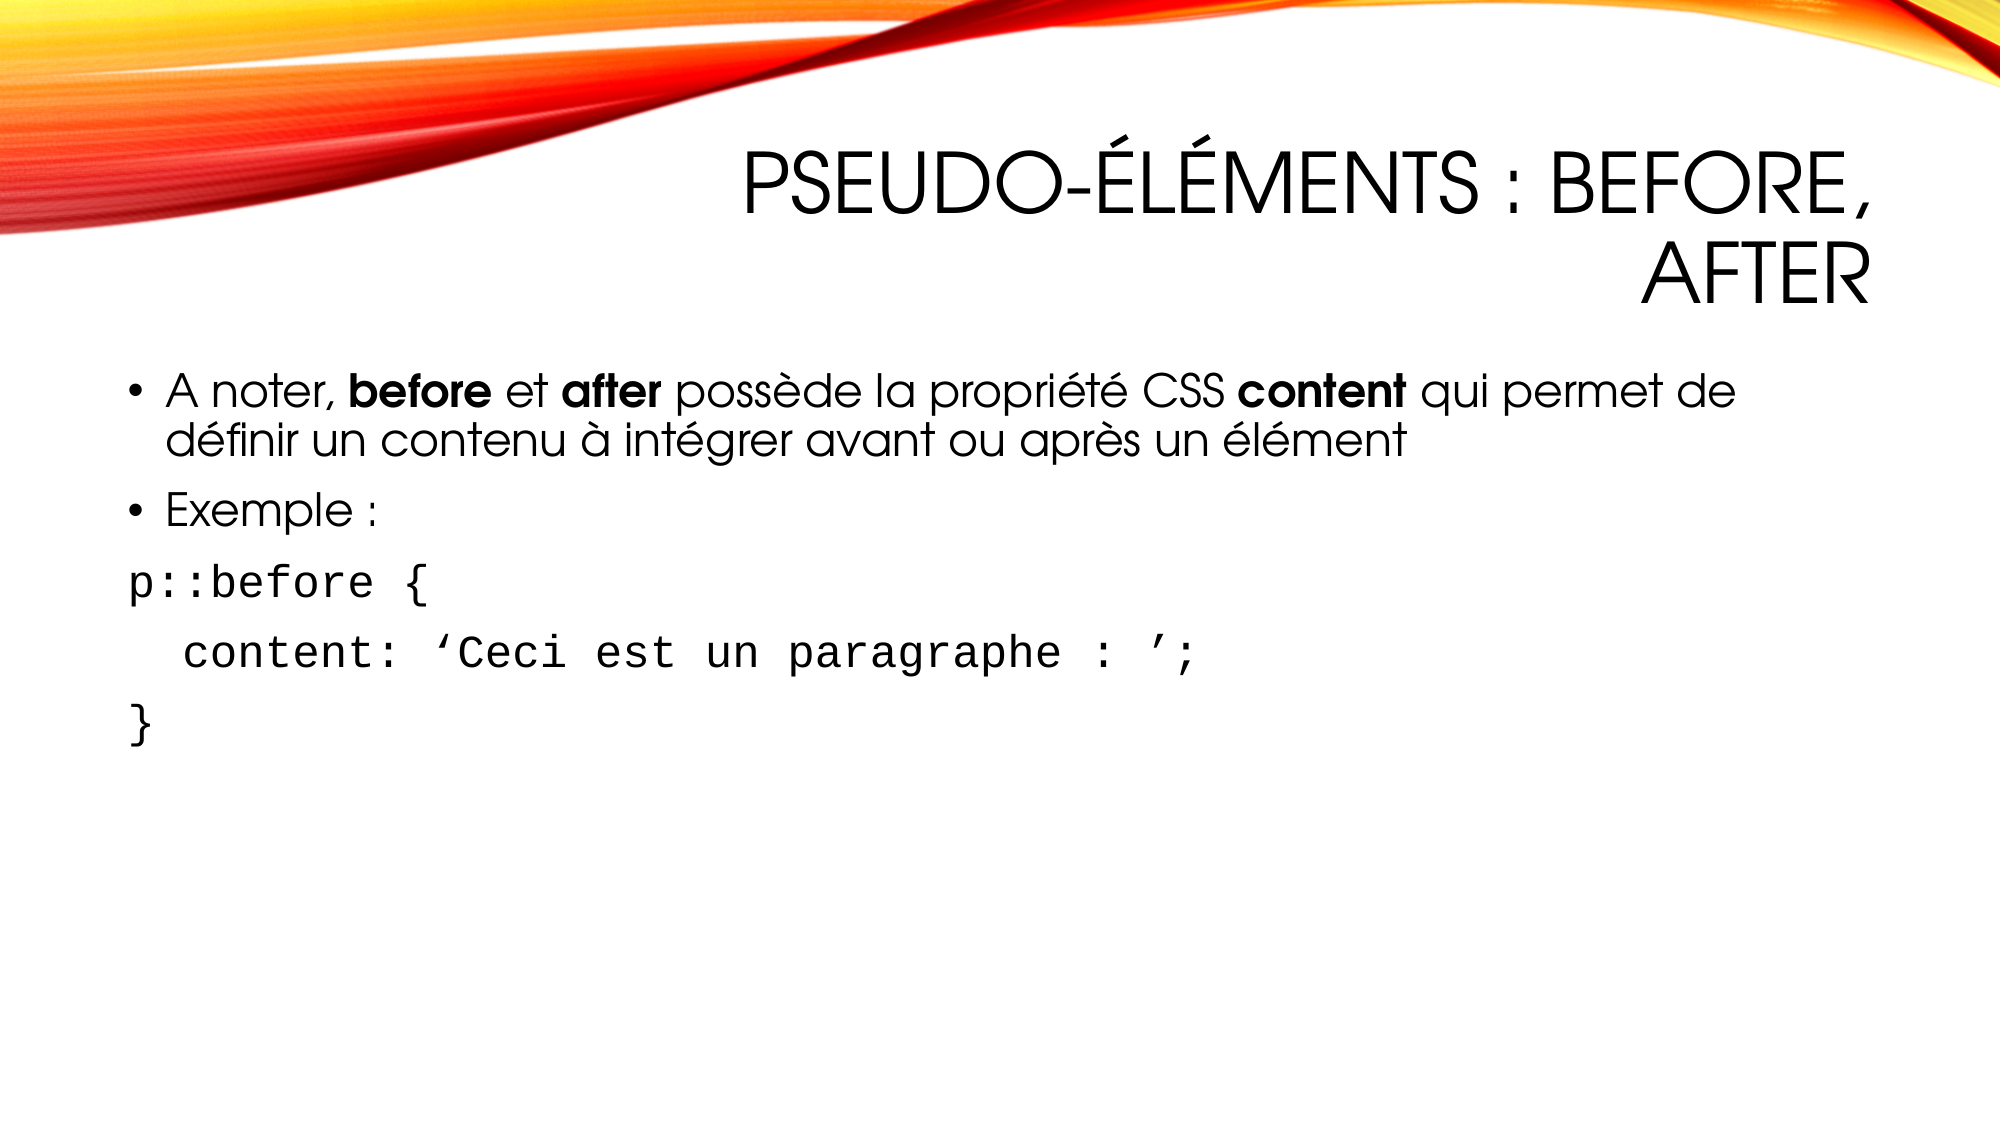

# Pseudo-éléments : before, after
A noter, before et after possède la propriété CSS content qui permet de définir un contenu à intégrer avant ou après un élément
Exemple :
p::before {
  content: ‘Ceci est un paragraphe : ’;
}